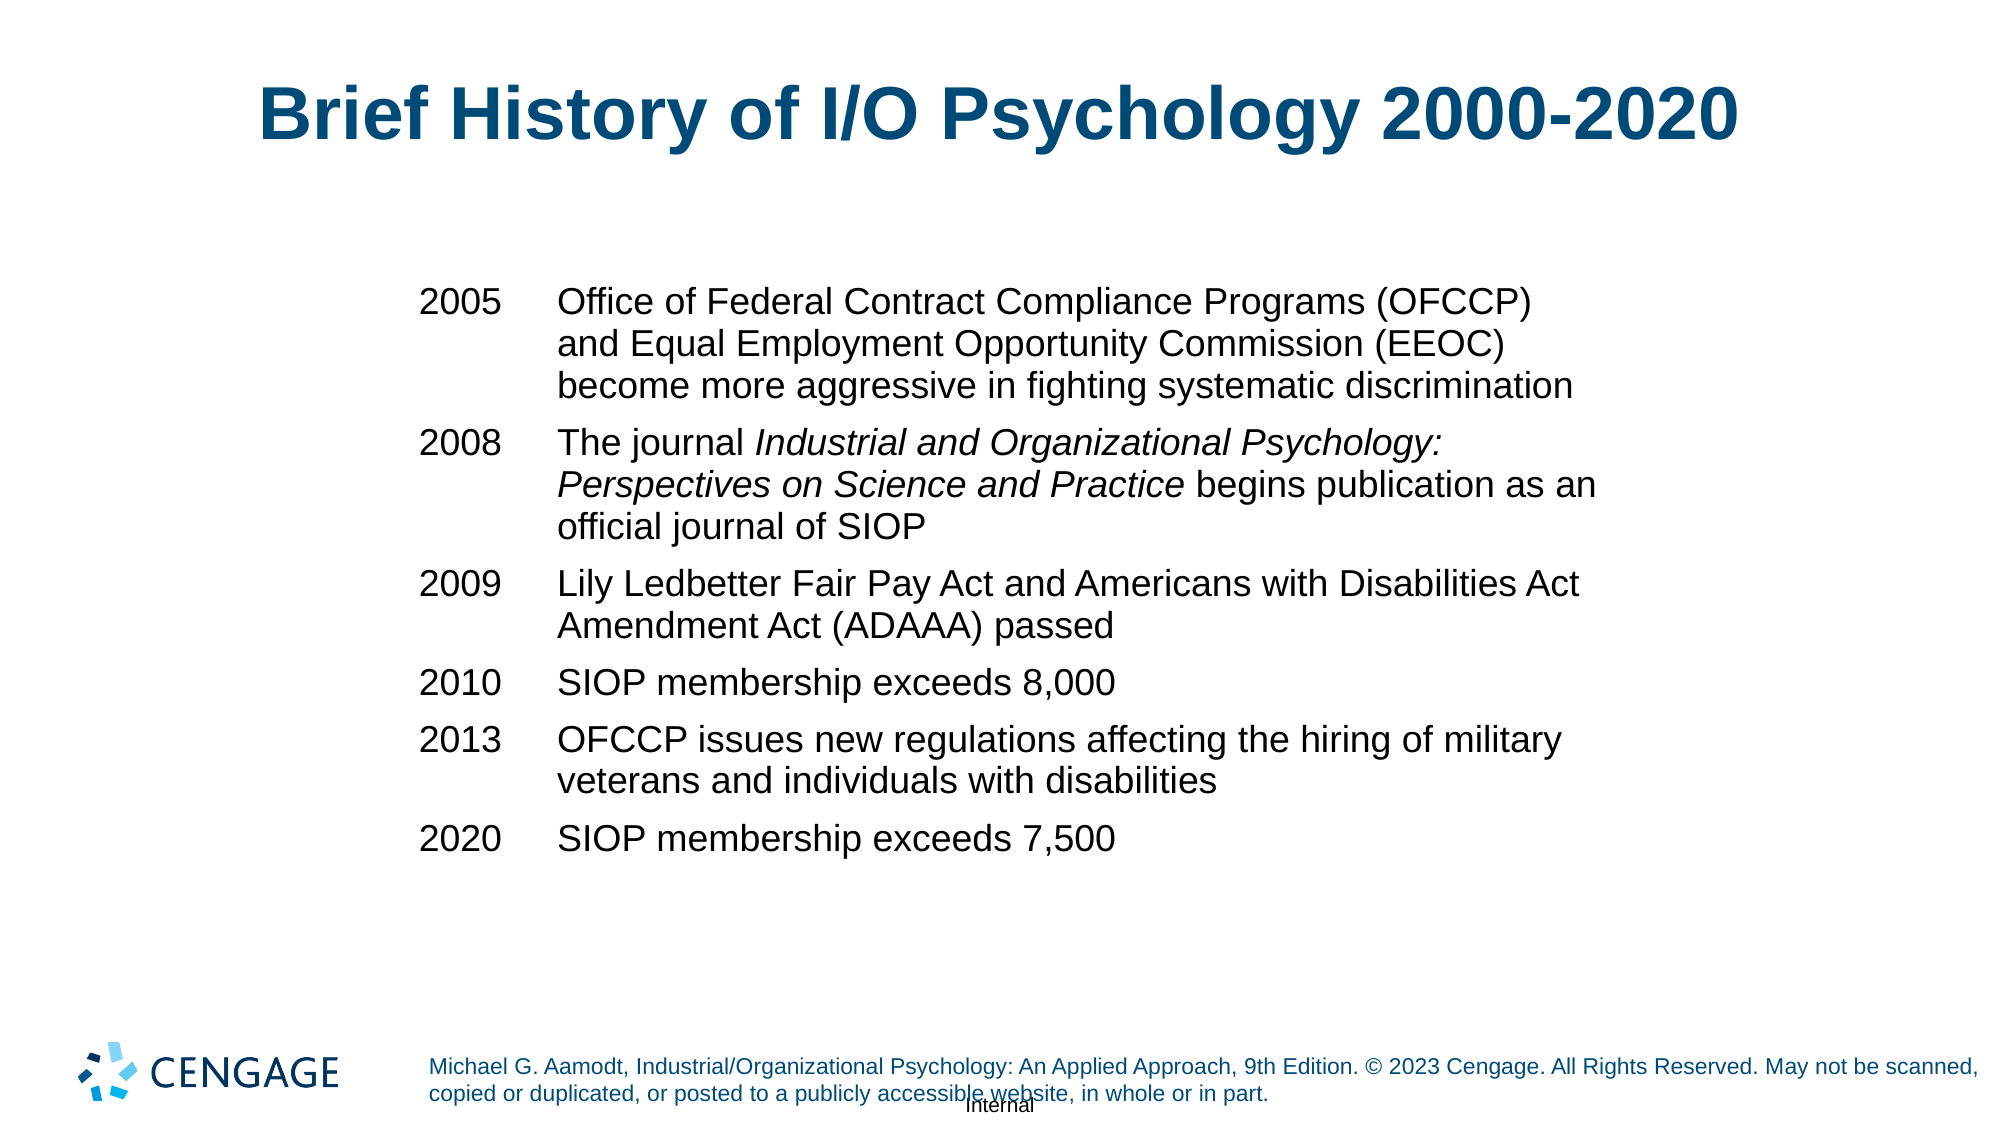

# Brief History of I/O Psychology 2000-2020
| 2005 | Office of Federal Contract Compliance Programs (OFCCP) and Equal Employment Opportunity Commission (EEOC) become more aggressive in fighting systematic discrimination |
| --- | --- |
| 2008 | The journal Industrial and Organizational Psychology: Perspectives on Science and Practice begins publication as an official journal of SIOP |
| 2009 | Lily Ledbetter Fair Pay Act and Americans with Disabilities Act Amendment Act (ADAAA) passed |
| 2010 | SIOP membership exceeds 8,000 |
| 2013 | OFCCP issues new regulations affecting the hiring of military veterans and individuals with disabilities |
| 2020 | SIOP membership exceeds 7,500 |